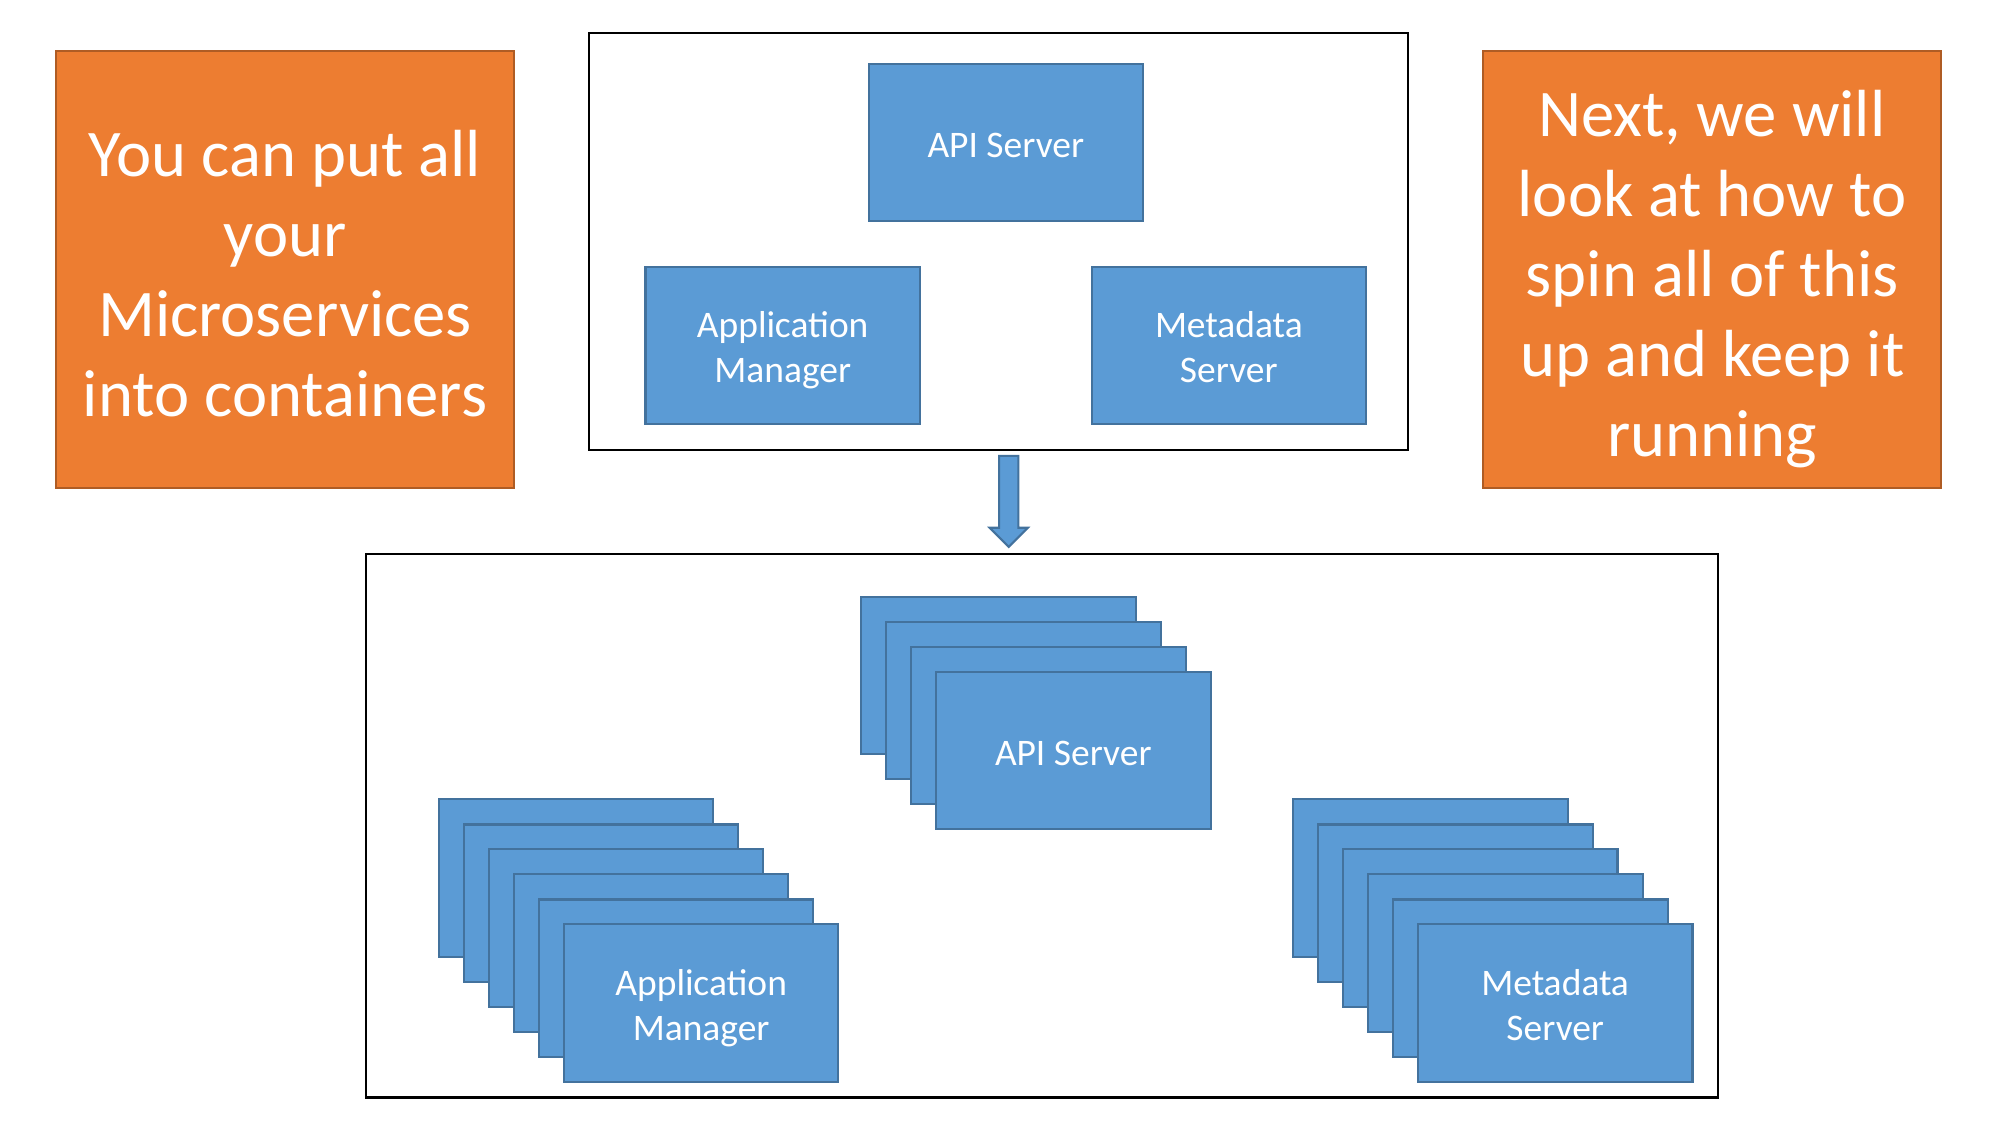

You can put all your Microservices into containers
Next, we will look at how to spin all of this up and keep it running
API Server
Application Manager
Metadata Server

API Server
API Server
API Server
API Server
Application Manager
Metadata Server
Application Manager
Metadata Server
Application Manager
Metadata Server
Application Manager
Metadata Server
Application Manager
Metadata Server
Application Manager
Metadata Server